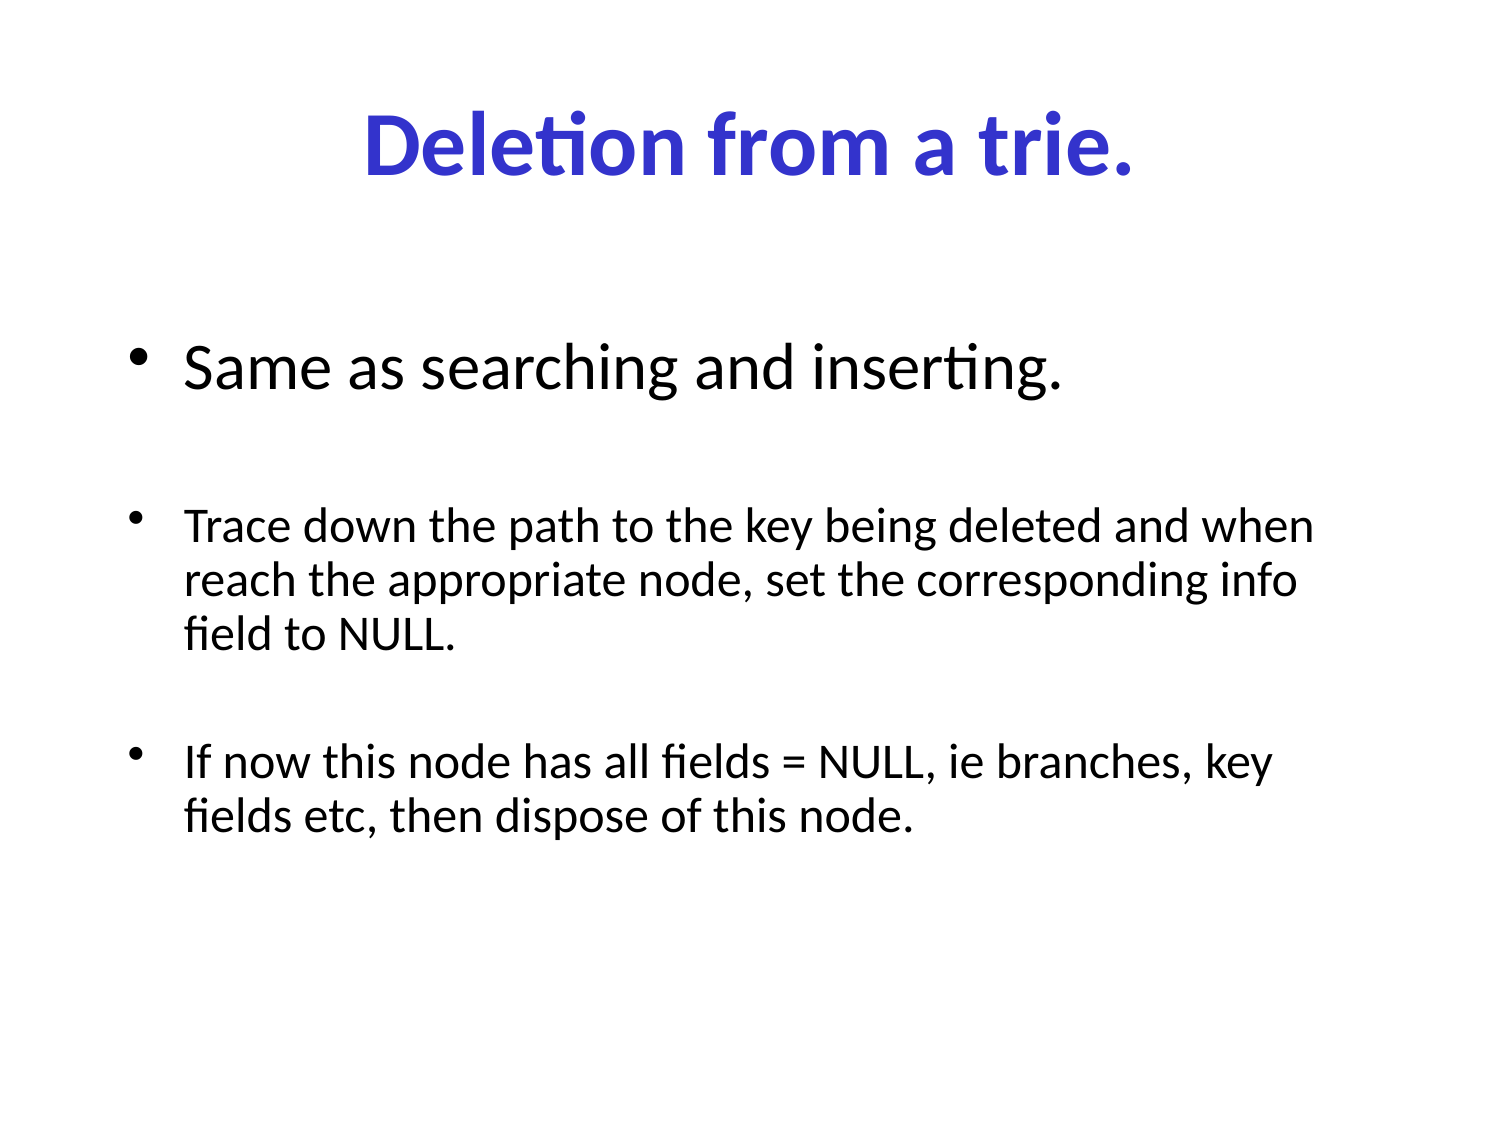

# Deletion from a trie.
Same as searching and inserting.

Trace down the path to the key being deleted and when reach the appropriate node, set the corresponding info field to NULL.

If now this node has all fields = NULL, ie branches, key fields etc, then dispose of this node.